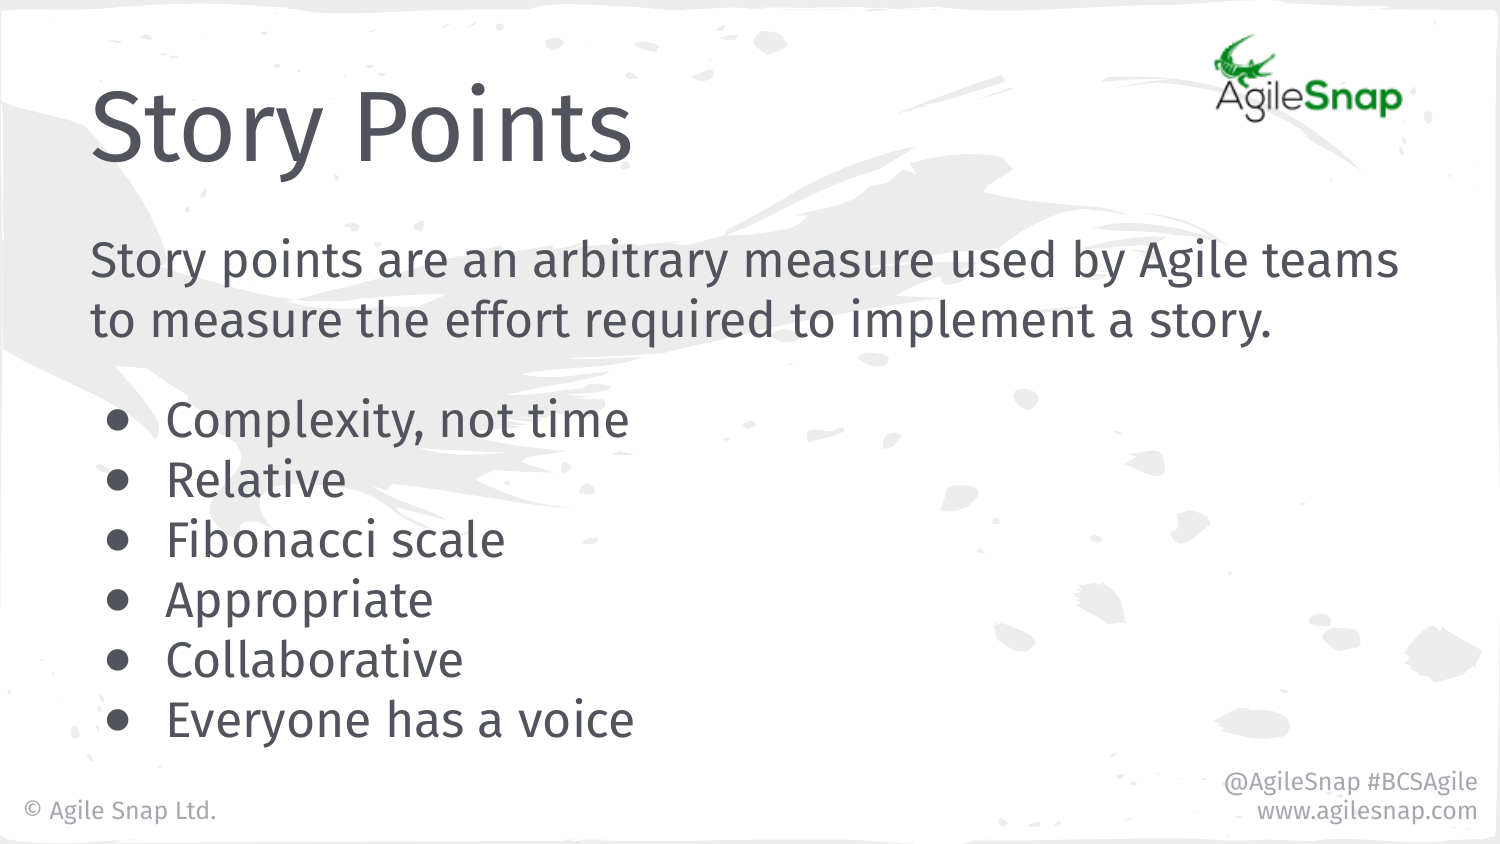

Story Points
Story points are an arbitrary measure used by Agile teams to measure the effort required to implement a story.

Complexity, not time
Relative
Fibonacci scale
Appropriate
Collaborative
Everyone has a voice